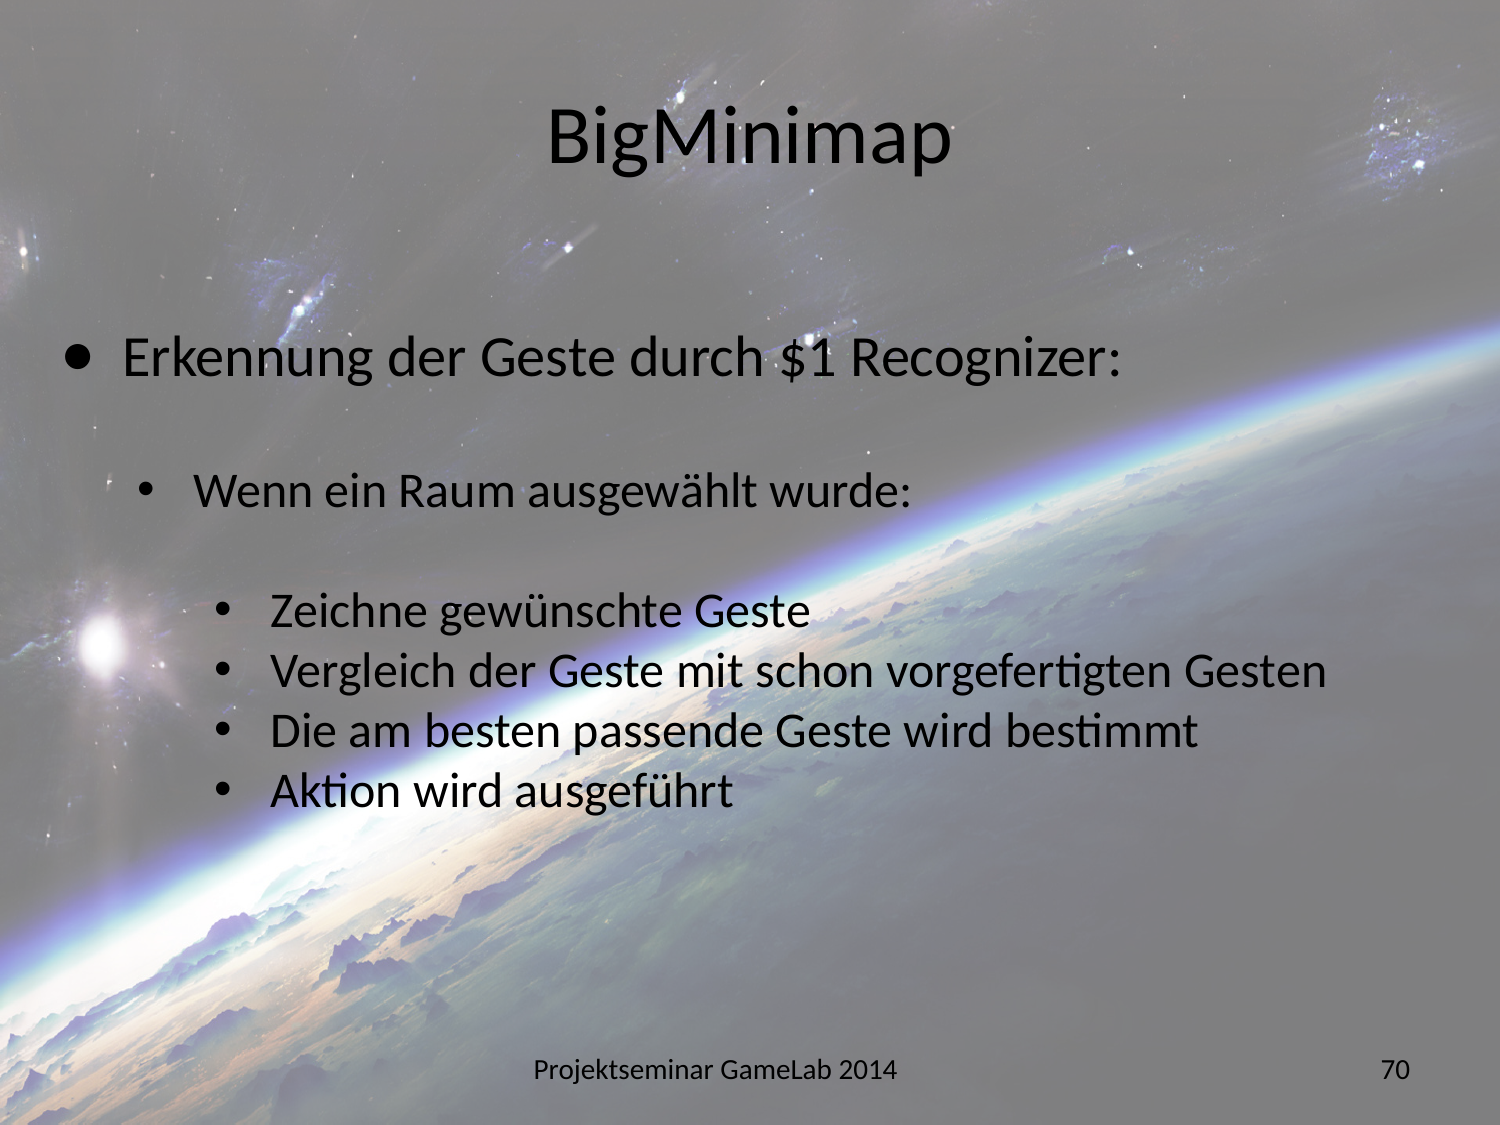

# BigMinimap
Erkennung der Geste durch $1 Recognizer:

Wenn ein Raum ausgewählt wurde:

Zeichne gewünschte Geste
Vergleich der Geste mit schon vorgefertigten Gesten
Die am besten passende Geste wird bestimmt
Aktion wird ausgeführt
Projektseminar GameLab 2014
70